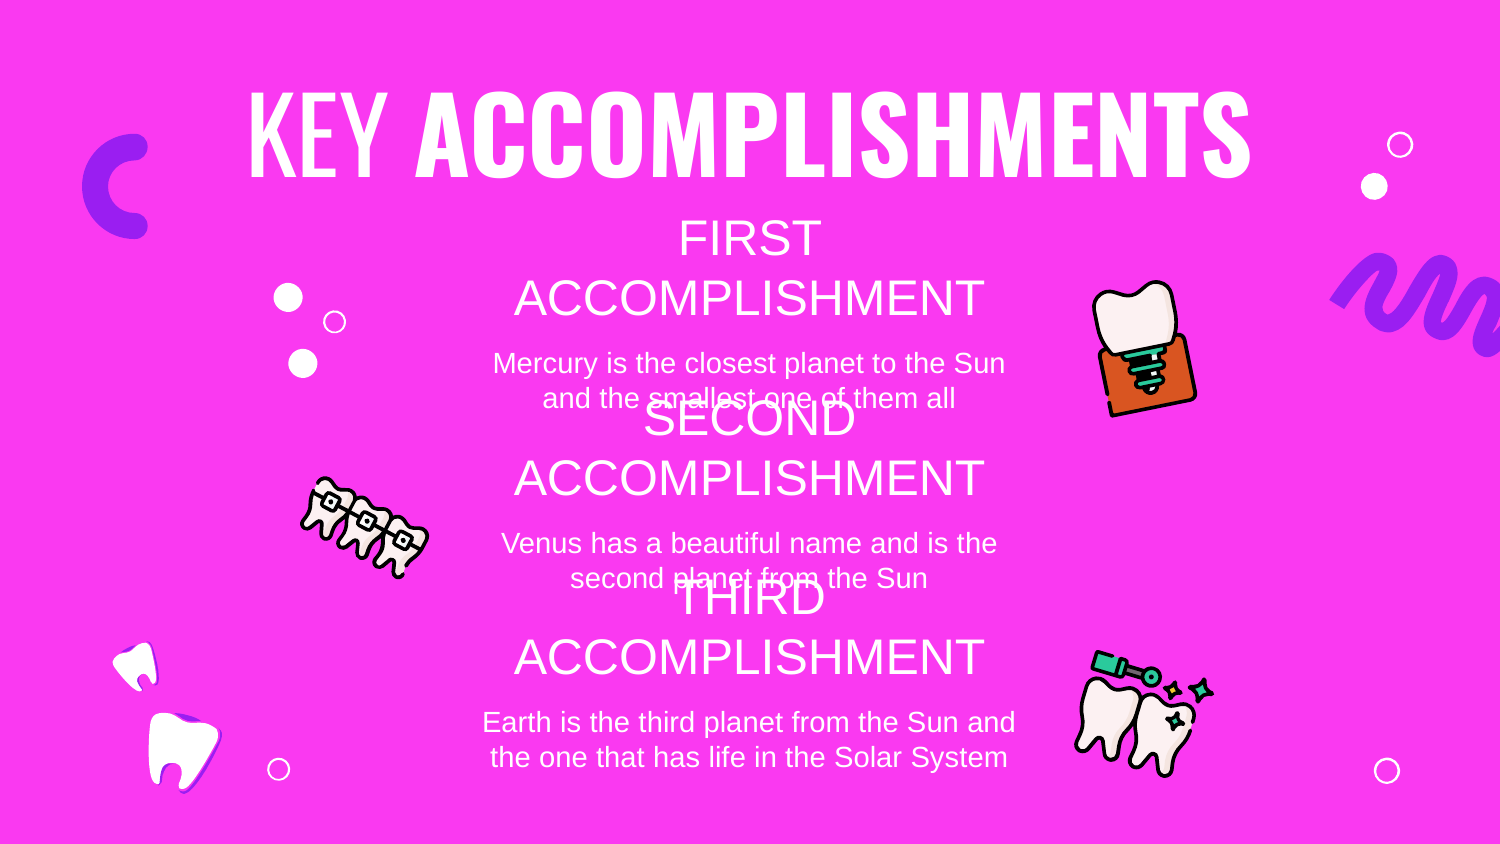

# KEY ACCOMPLISHMENTS
FIRST ACCOMPLISHMENT

Mercury is the closest planet to the Sun and the smallest one of them all
SECOND ACCOMPLISHMENT

Venus has a beautiful name and is the second planet from the Sun
THIRD ACCOMPLISHMENT

Earth is the third planet from the Sun and the one that has life in the Solar System